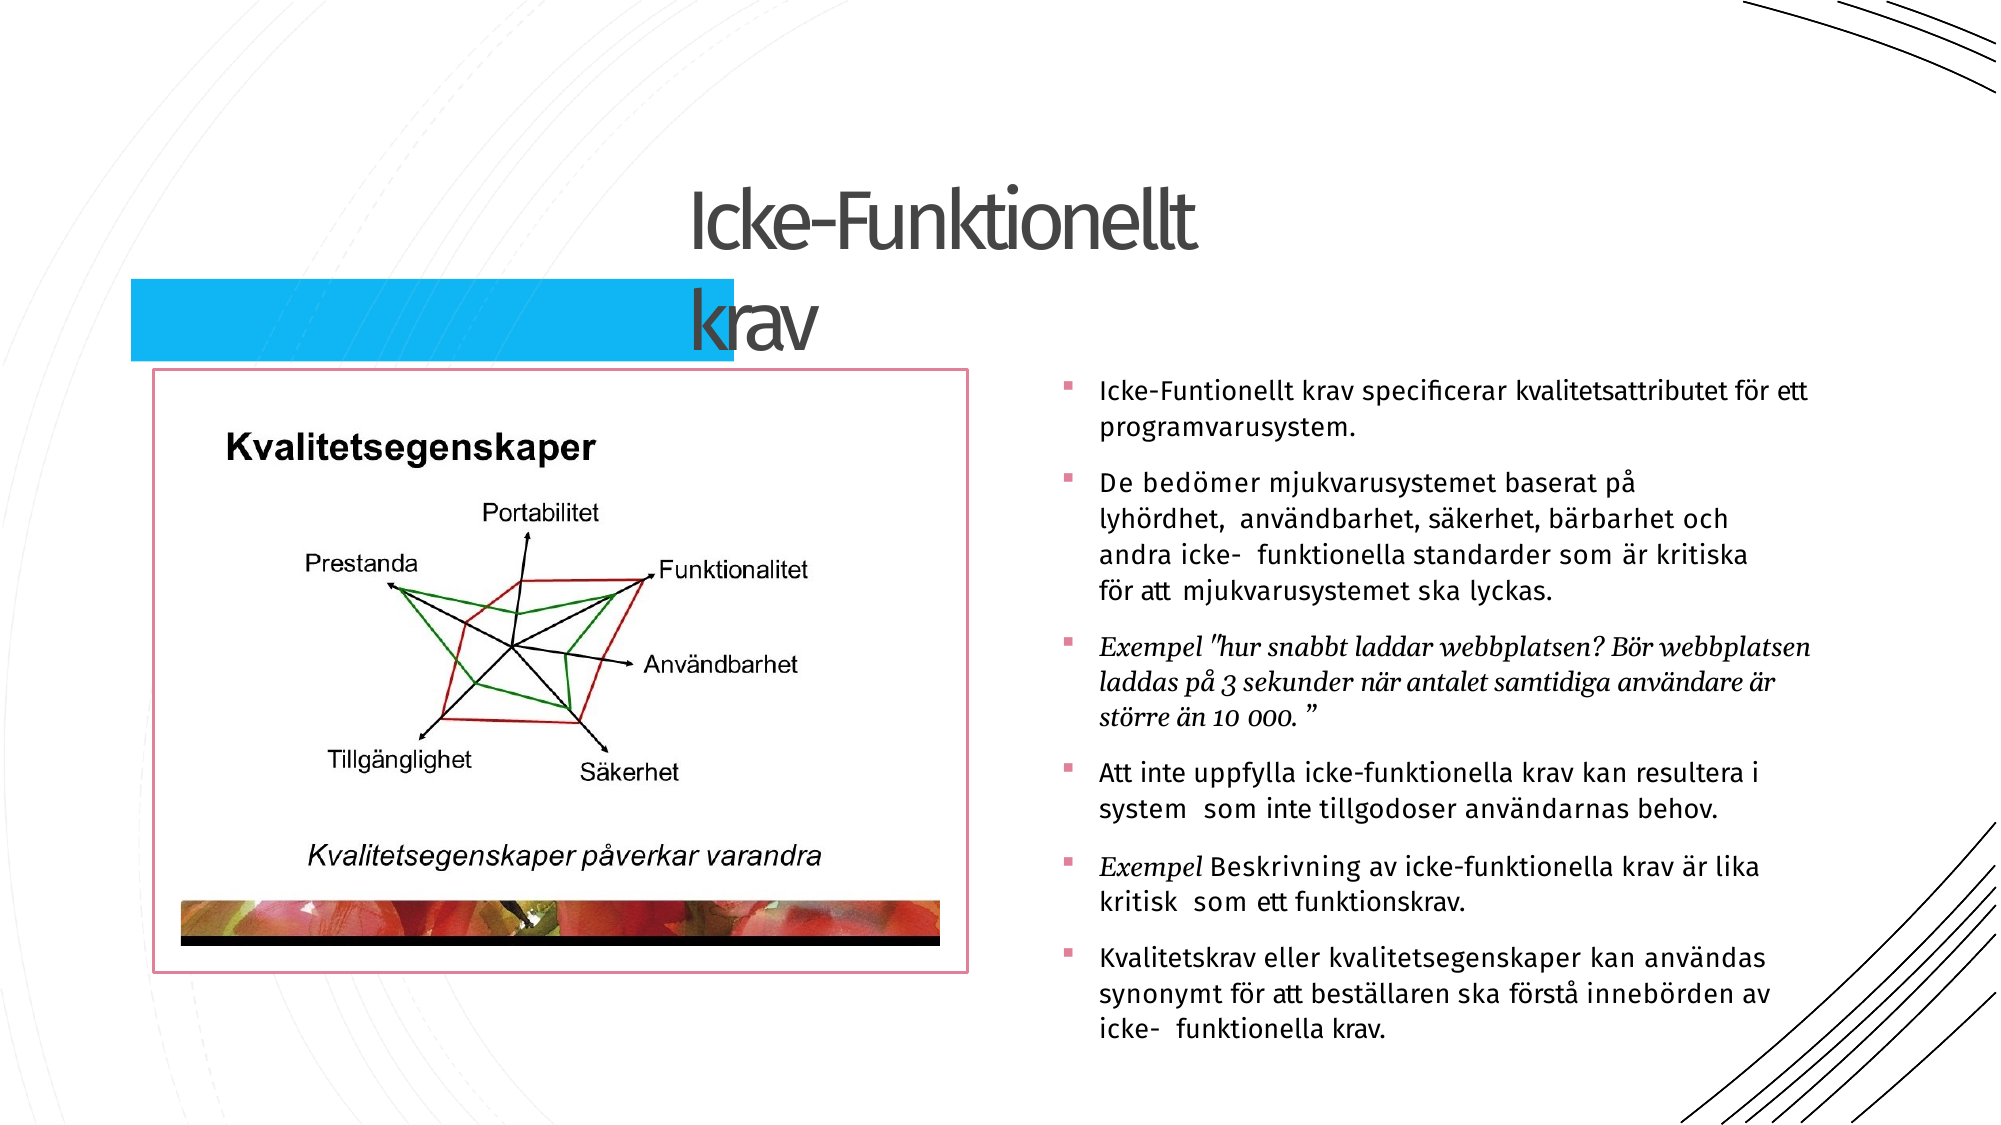

# Icke-Funktionellt krav

Icke-Funtionellt krav specificerar kvalitetsattributet för ett  programvarusystem.
De bedömer mjukvarusystemet baserat på lyhördhet,  användbarhet, säkerhet, bärbarhet och andra icke-  funktionella standarder som är kritiska för att  mjukvarusystemet ska lyckas.
Exempel "hur snabbt laddar webbplatsen? Bör webbplatsen  laddas på 3 sekunder när antalet samtidiga användare är  större än 10 000. ”
Att inte uppfylla icke-funktionella krav kan resultera i system  som inte tillgodoser användarnas behov.
Exempel Beskrivning av icke-funktionella krav är lika kritisk  som ett funktionskrav.
Kvalitetskrav eller kvalitetsegenskaper kan användas  synonymt för att beställaren ska förstå innebörden av icke-  funktionella krav.